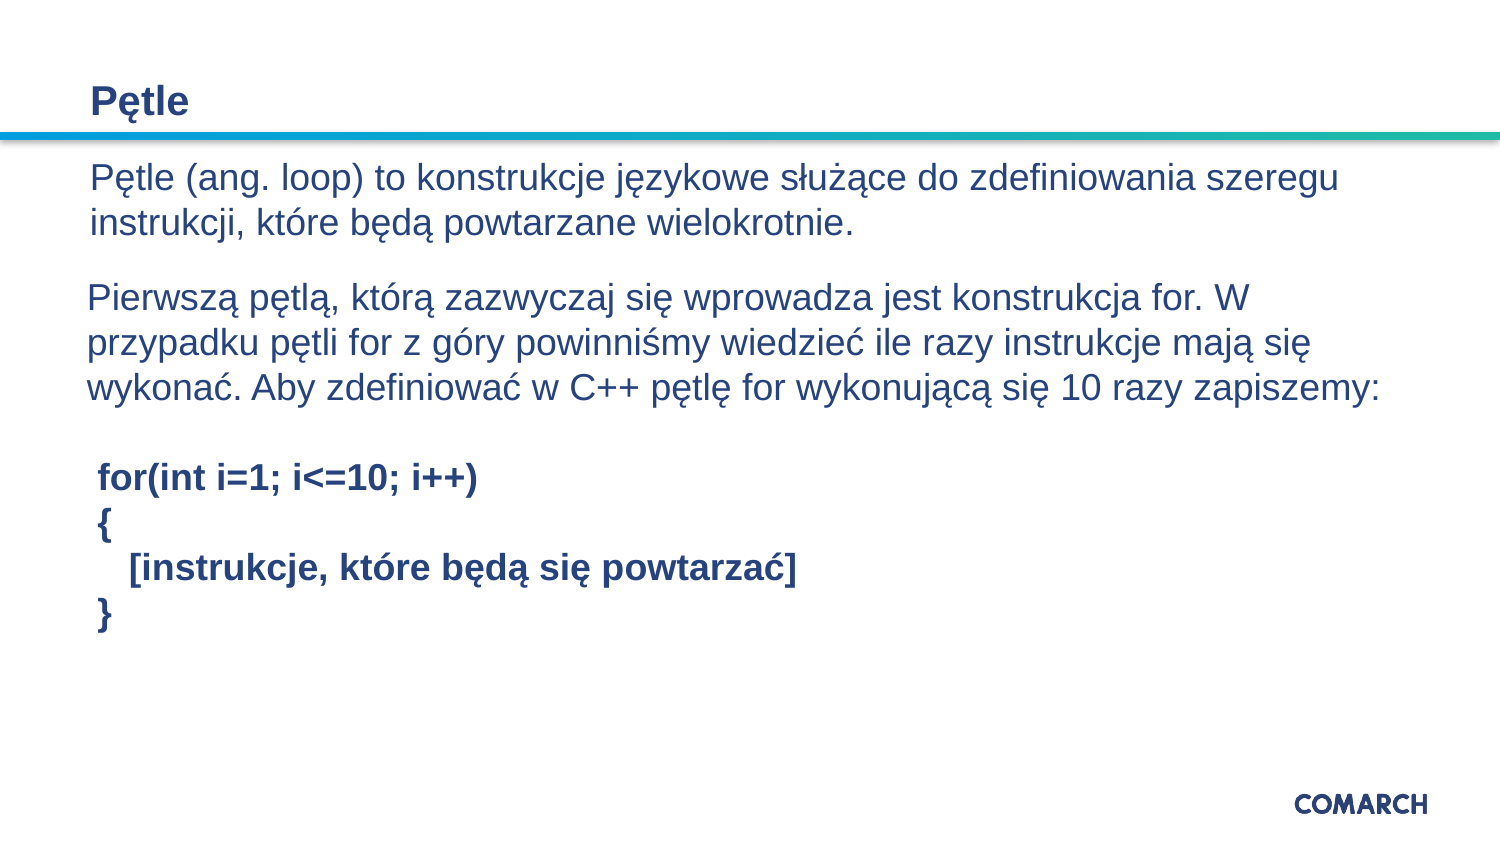

# Pętle
Pętle (ang. loop) to konstrukcje językowe służące do zdefiniowania szeregu instrukcji, które będą powtarzane wielokrotnie.
Pierwszą pętlą, którą zazwyczaj się wprowadza jest konstrukcja for. W przypadku pętli for z góry powinniśmy wiedzieć ile razy instrukcje mają się wykonać. Aby zdefiniować w C++ pętlę for wykonującą się 10 razy zapiszemy:

 for(int i=1; i<=10; i++)
 {
    [instrukcje, które będą się powtarzać]
 }